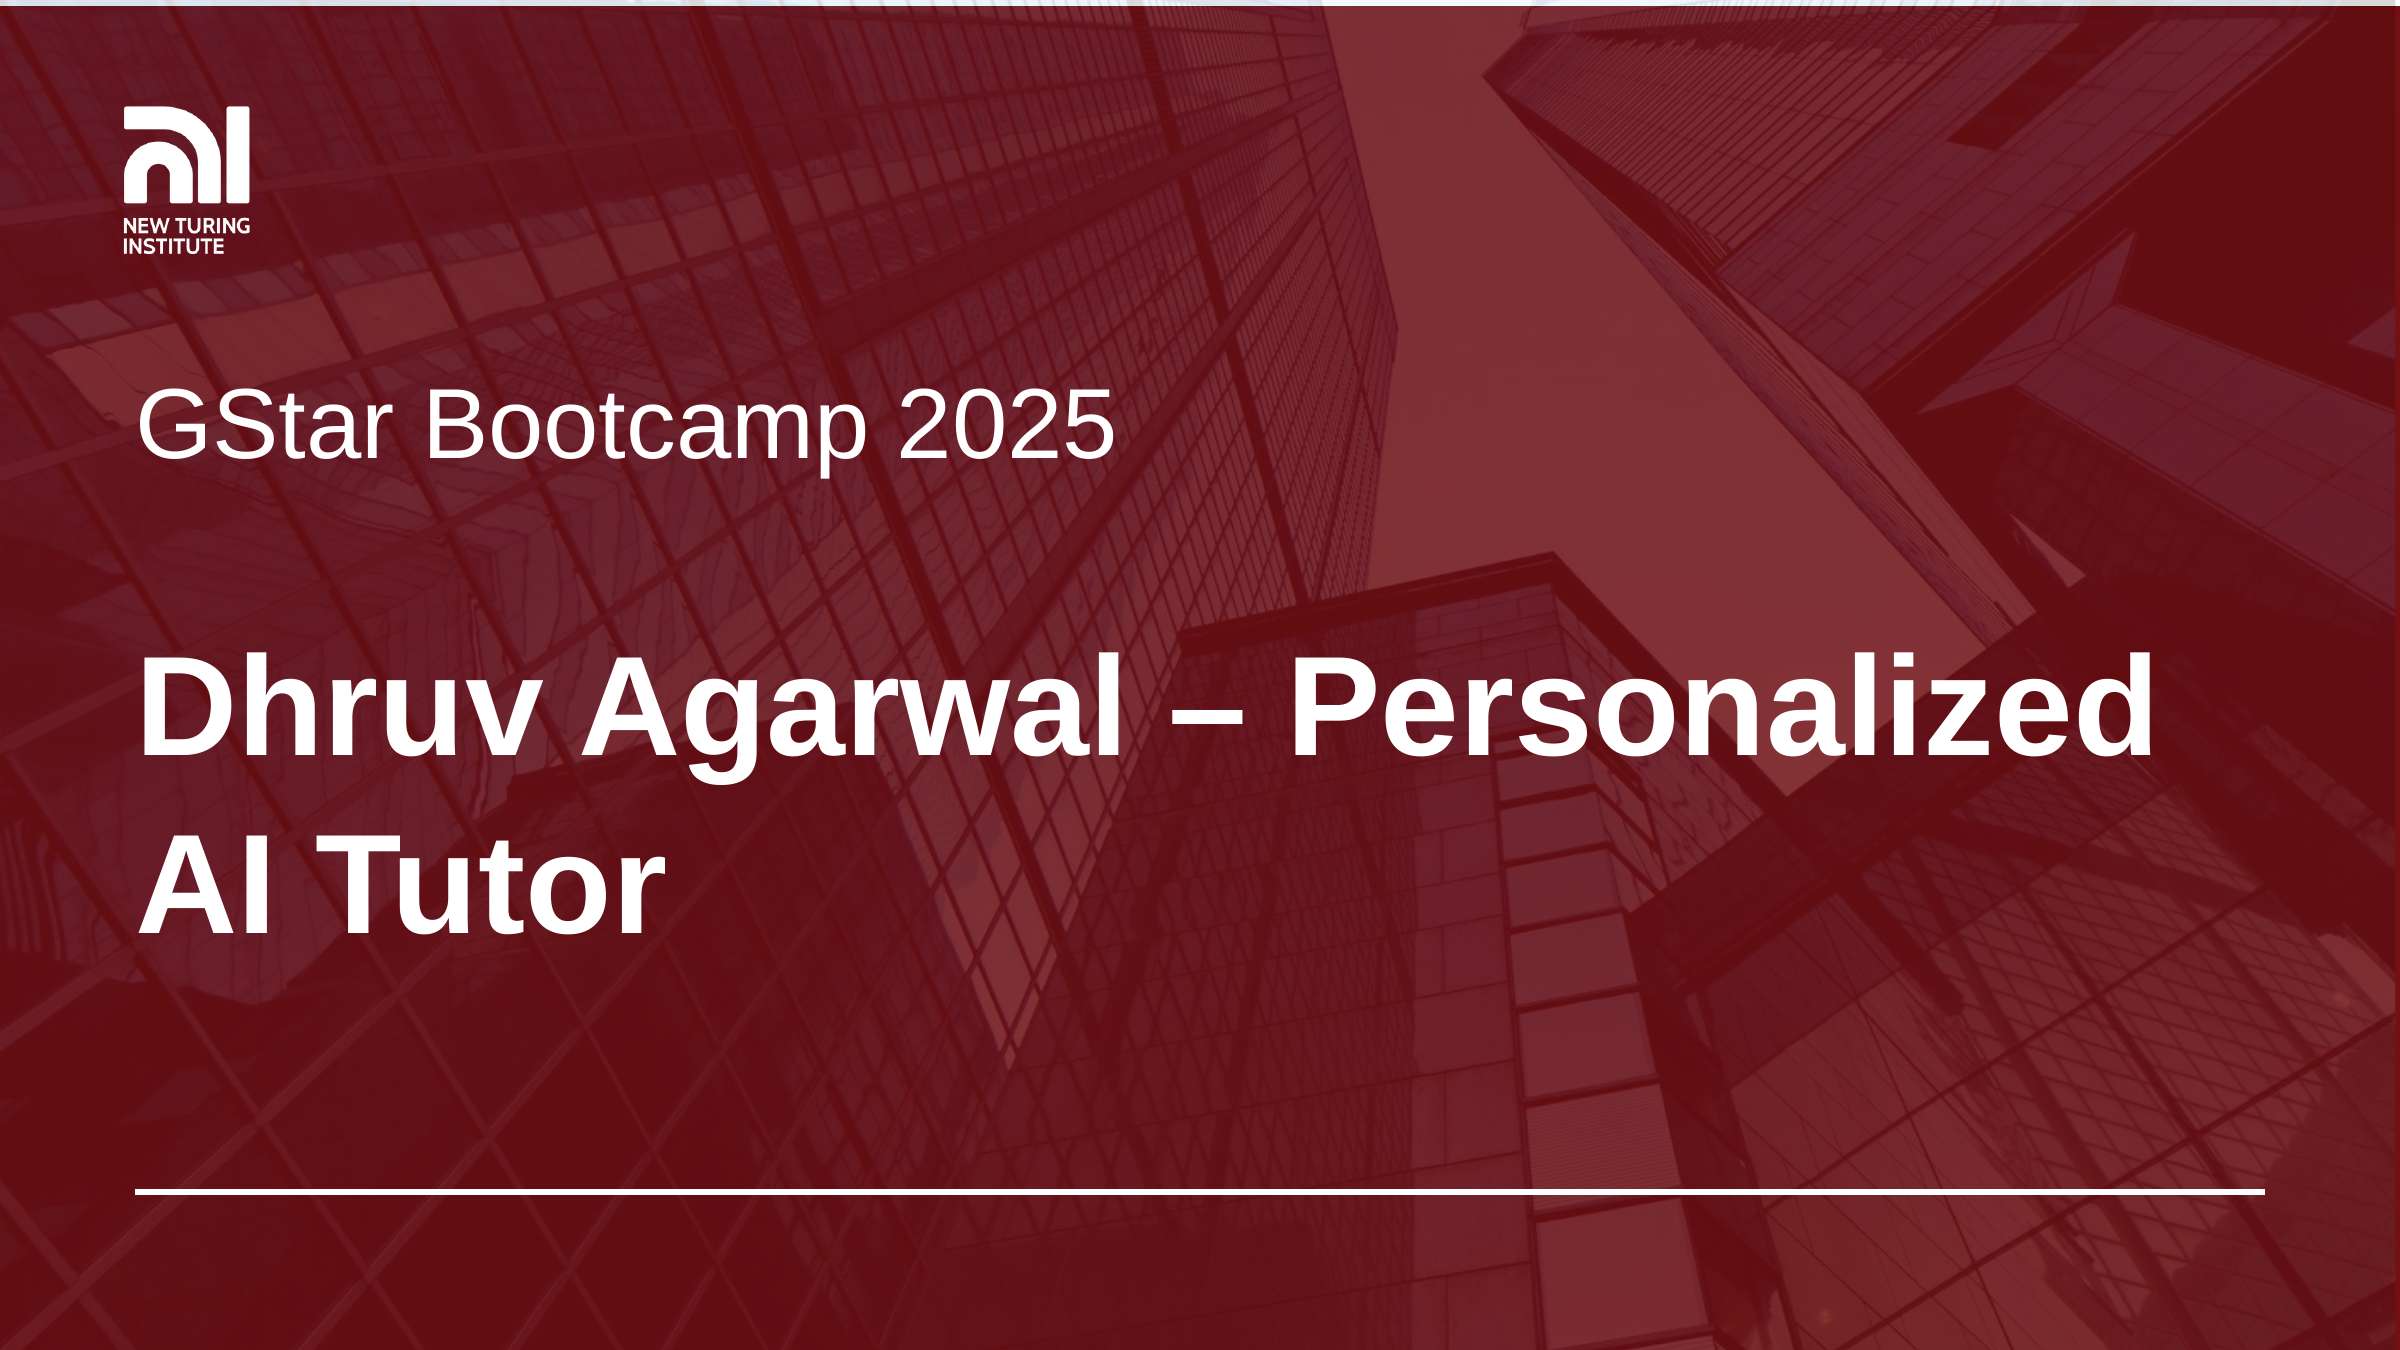

GStar Bootcamp 2025
Dhruv Agarwal – Personalized AI Tutor